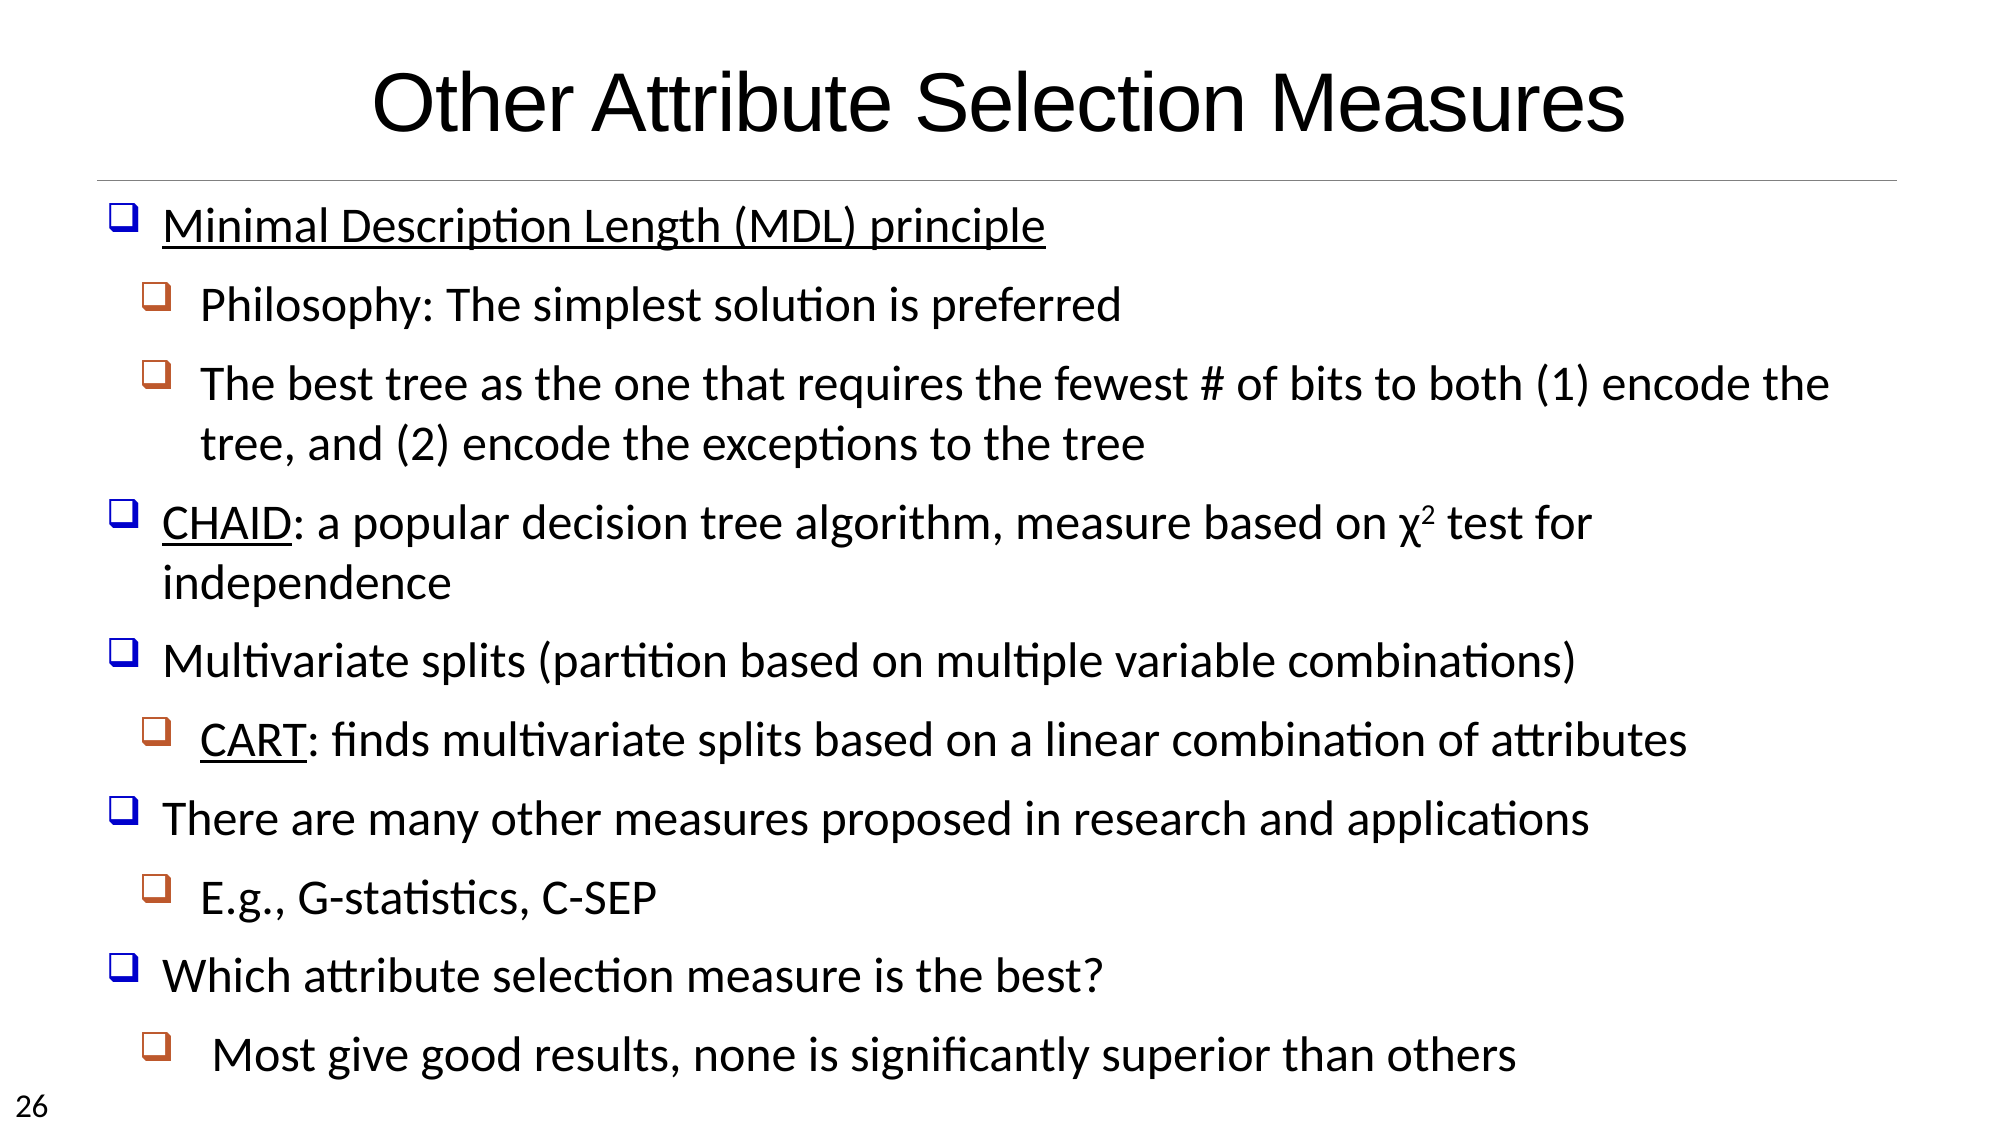

# Other Attribute Selection Measures
Minimal Description Length (MDL) principle
Philosophy: The simplest solution is preferred
The best tree as the one that requires the fewest # of bits to both (1) encode the tree, and (2) encode the exceptions to the tree
CHAID: a popular decision tree algorithm, measure based on χ2 test for independence
Multivariate splits (partition based on multiple variable combinations)
CART: finds multivariate splits based on a linear combination of attributes
There are many other measures proposed in research and applications
E.g., G-statistics, C-SEP
Which attribute selection measure is the best?
 Most give good results, none is significantly superior than others